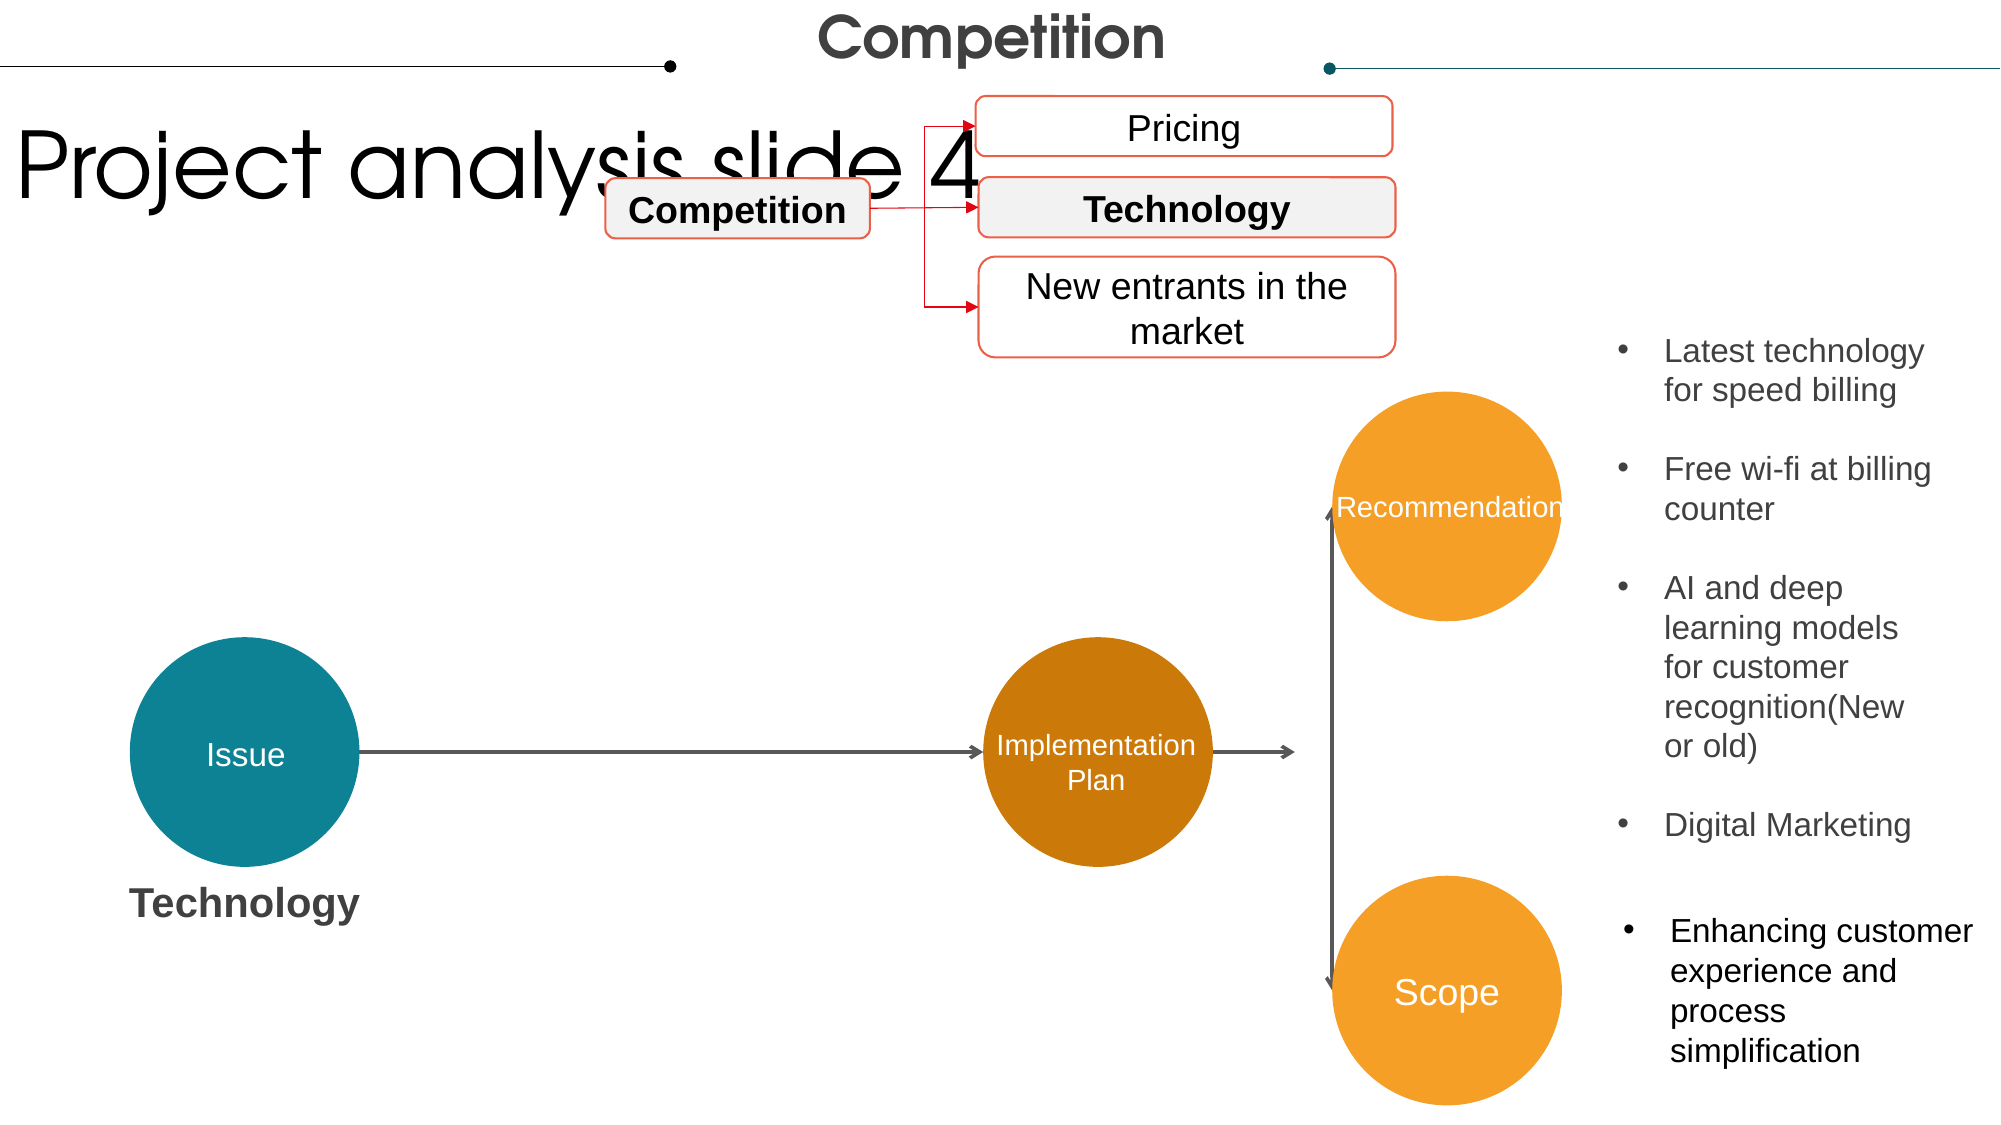

Competition
Project analysis slide 4
Pricing
Technology
Competition
New entrants in the market
Latest technology for speed billing

Free wi-fi at billing counter

AI and deep learning models for customer recognition(New or old)

Digital Marketing

Recommendation
Durables

Implementation Plan
Issue
Non Durables
Scope
Technology

Enhancing customer experience and process simplification